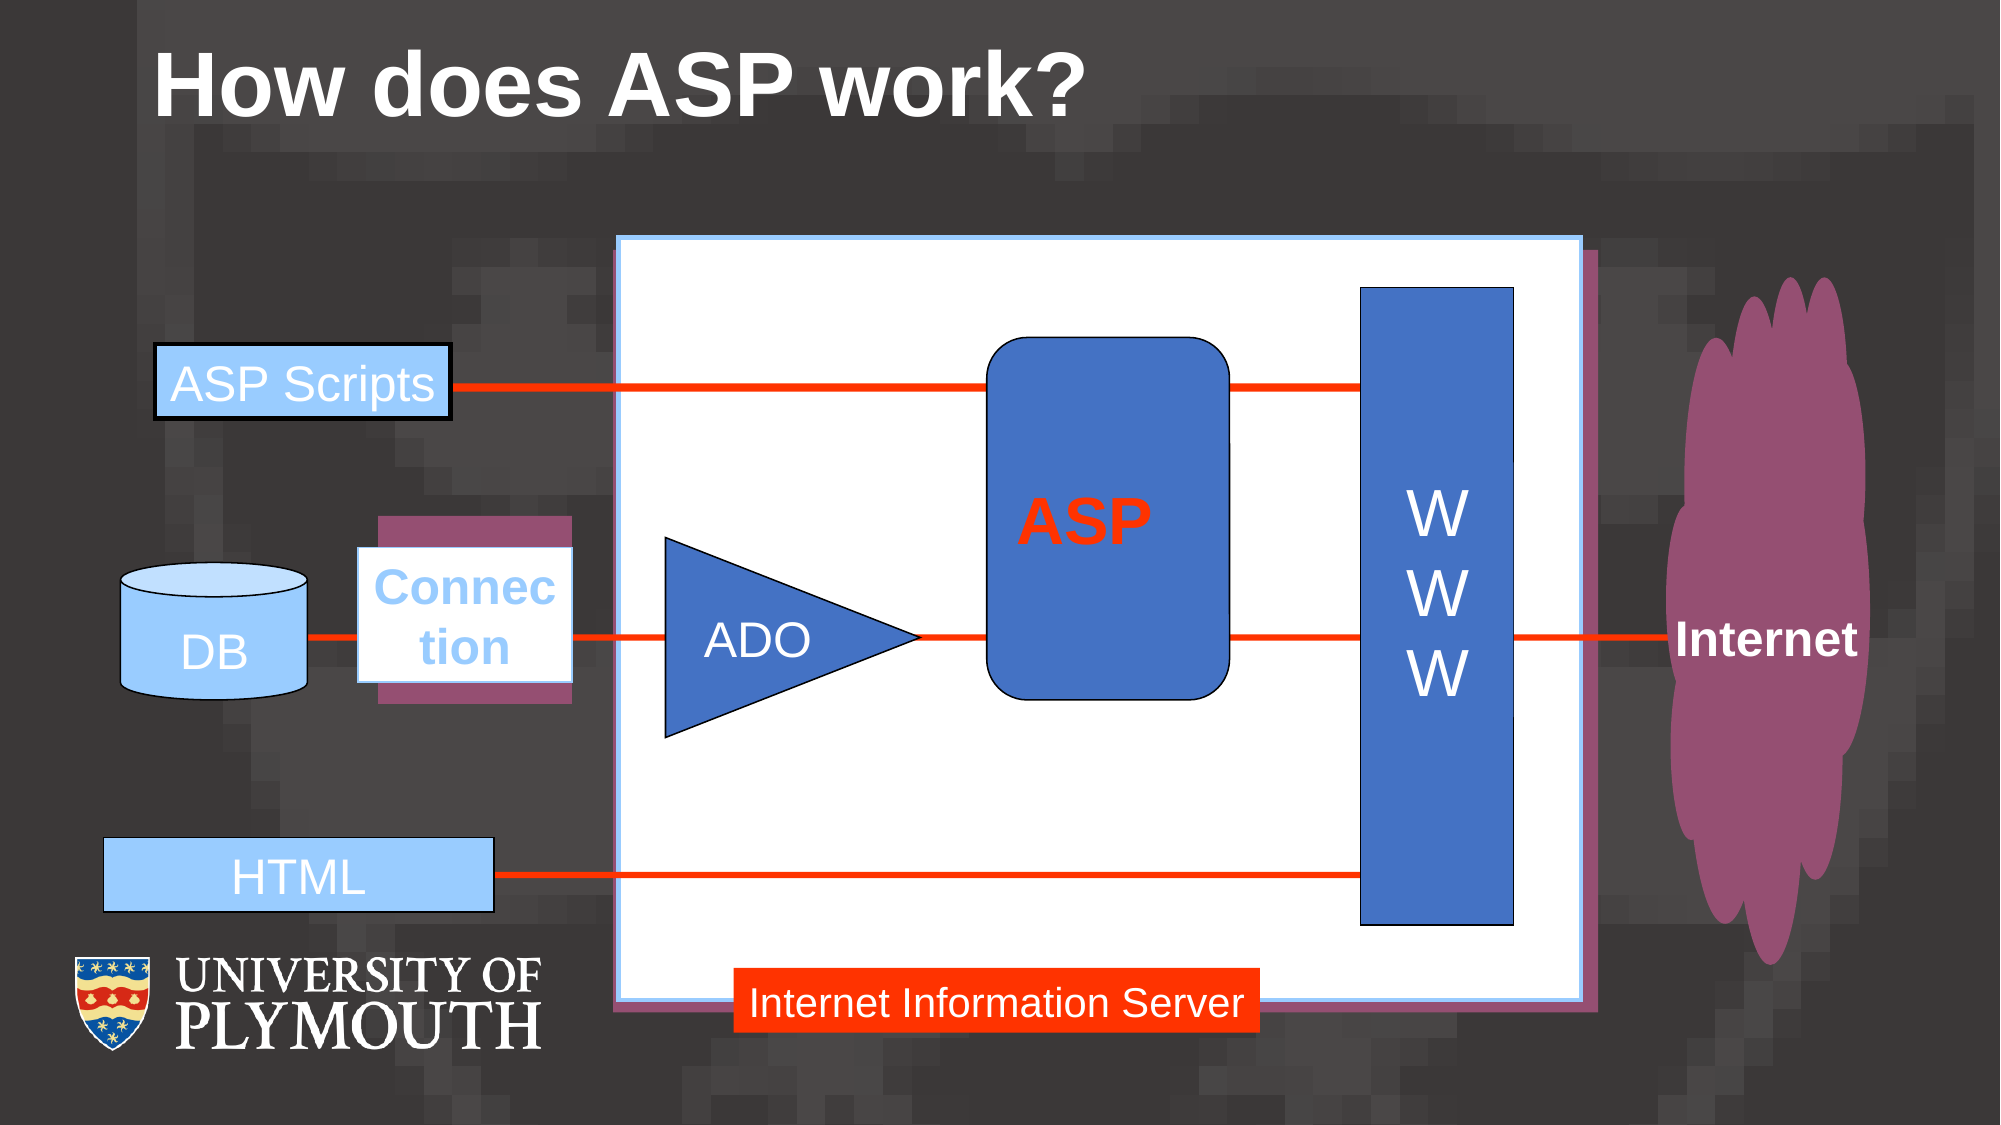

# How does ASP work?

WWW

ASP Scripts

ASP

Connection

ADO

DB
Internet

HTML

Internet Information Server